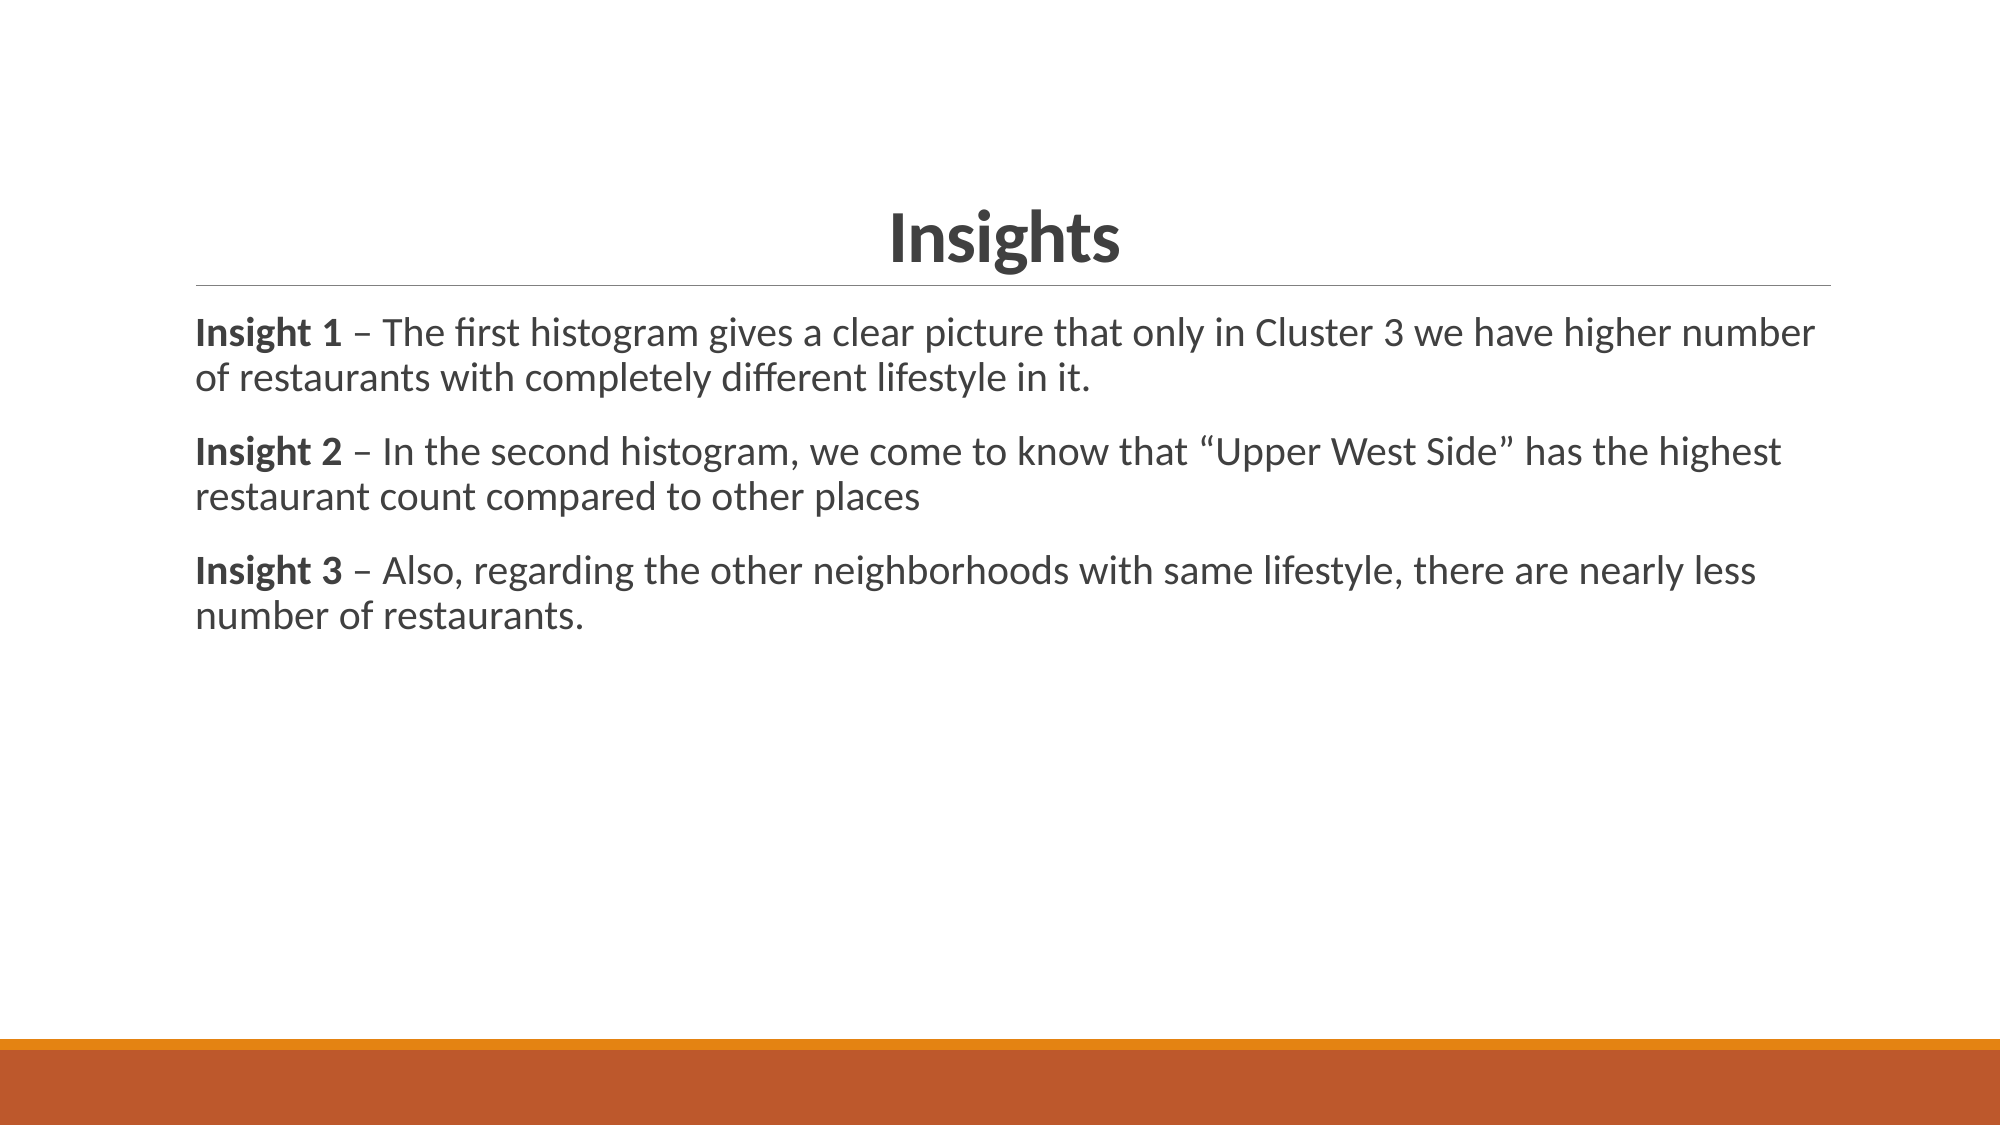

# Insights
Insight 1 – The first histogram gives a clear picture that only in Cluster 3 we have higher number of restaurants with completely different lifestyle in it.
Insight 2 – In the second histogram, we come to know that “Upper West Side” has the highest restaurant count compared to other places
Insight 3 – Also, regarding the other neighborhoods with same lifestyle, there are nearly less number of restaurants.